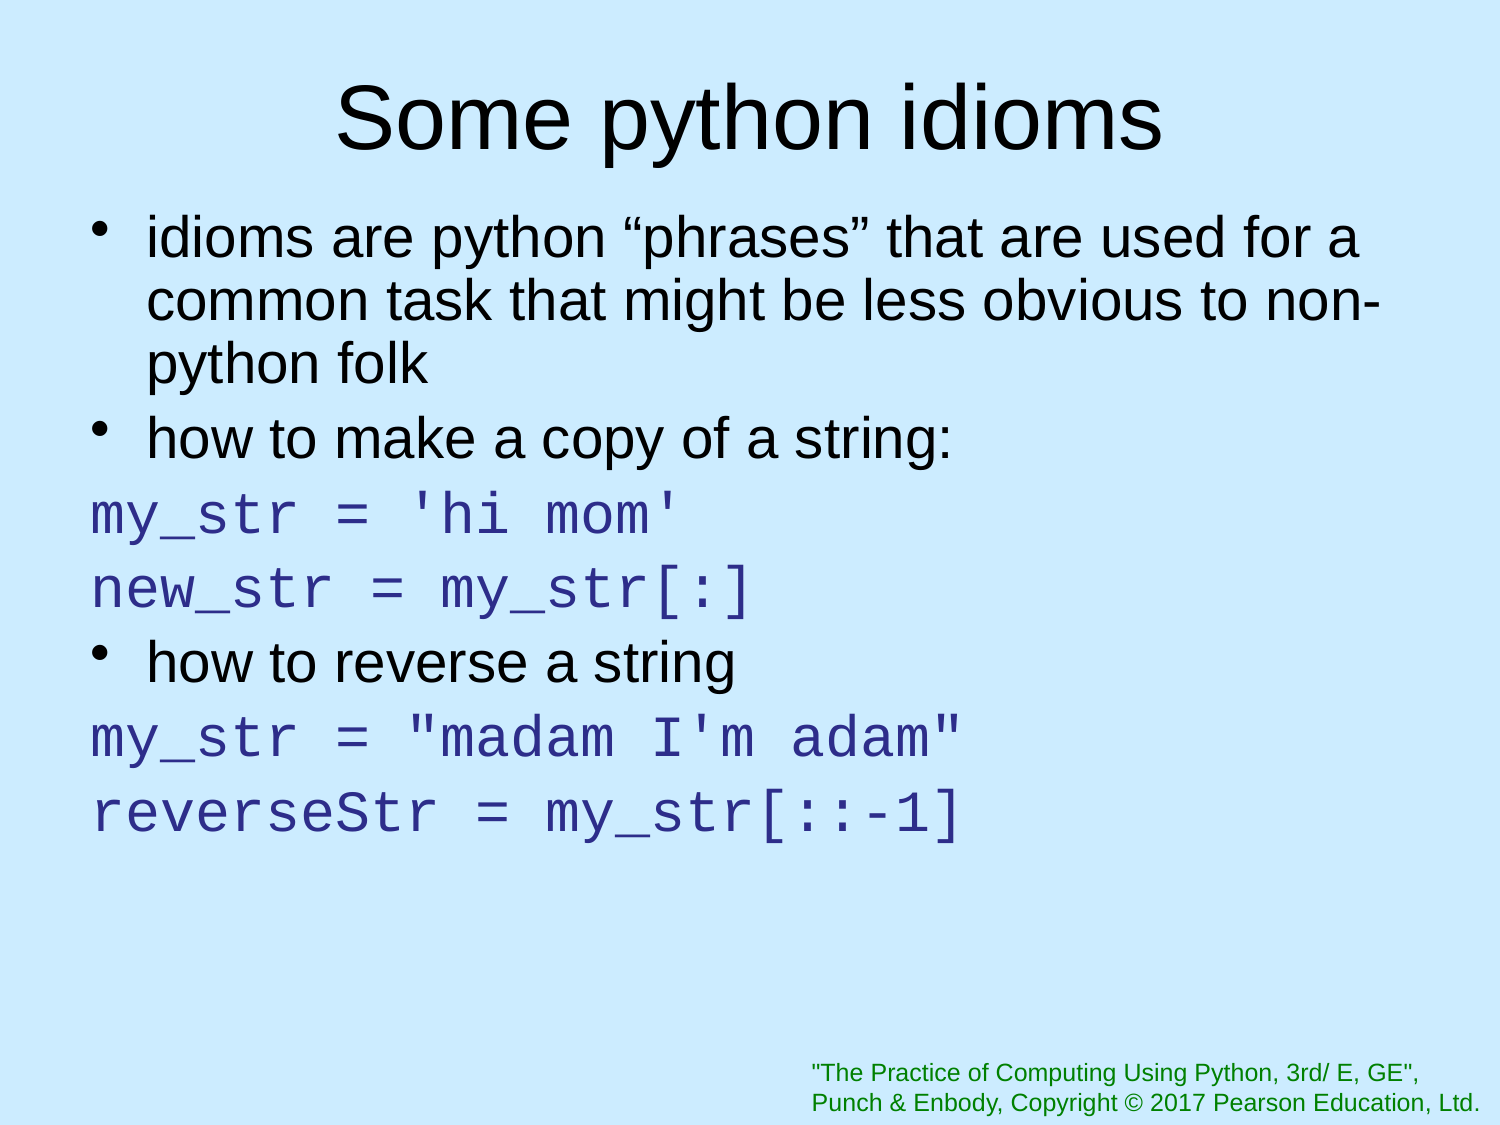

# Some python idioms
idioms are python “phrases” that are used for a common task that might be less obvious to non-python folk
how to make a copy of a string:
my_str = 'hi mom'
new_str = my_str[:]
how to reverse a string
my_str = "madam I'm adam"
reverseStr = my_str[::-1]